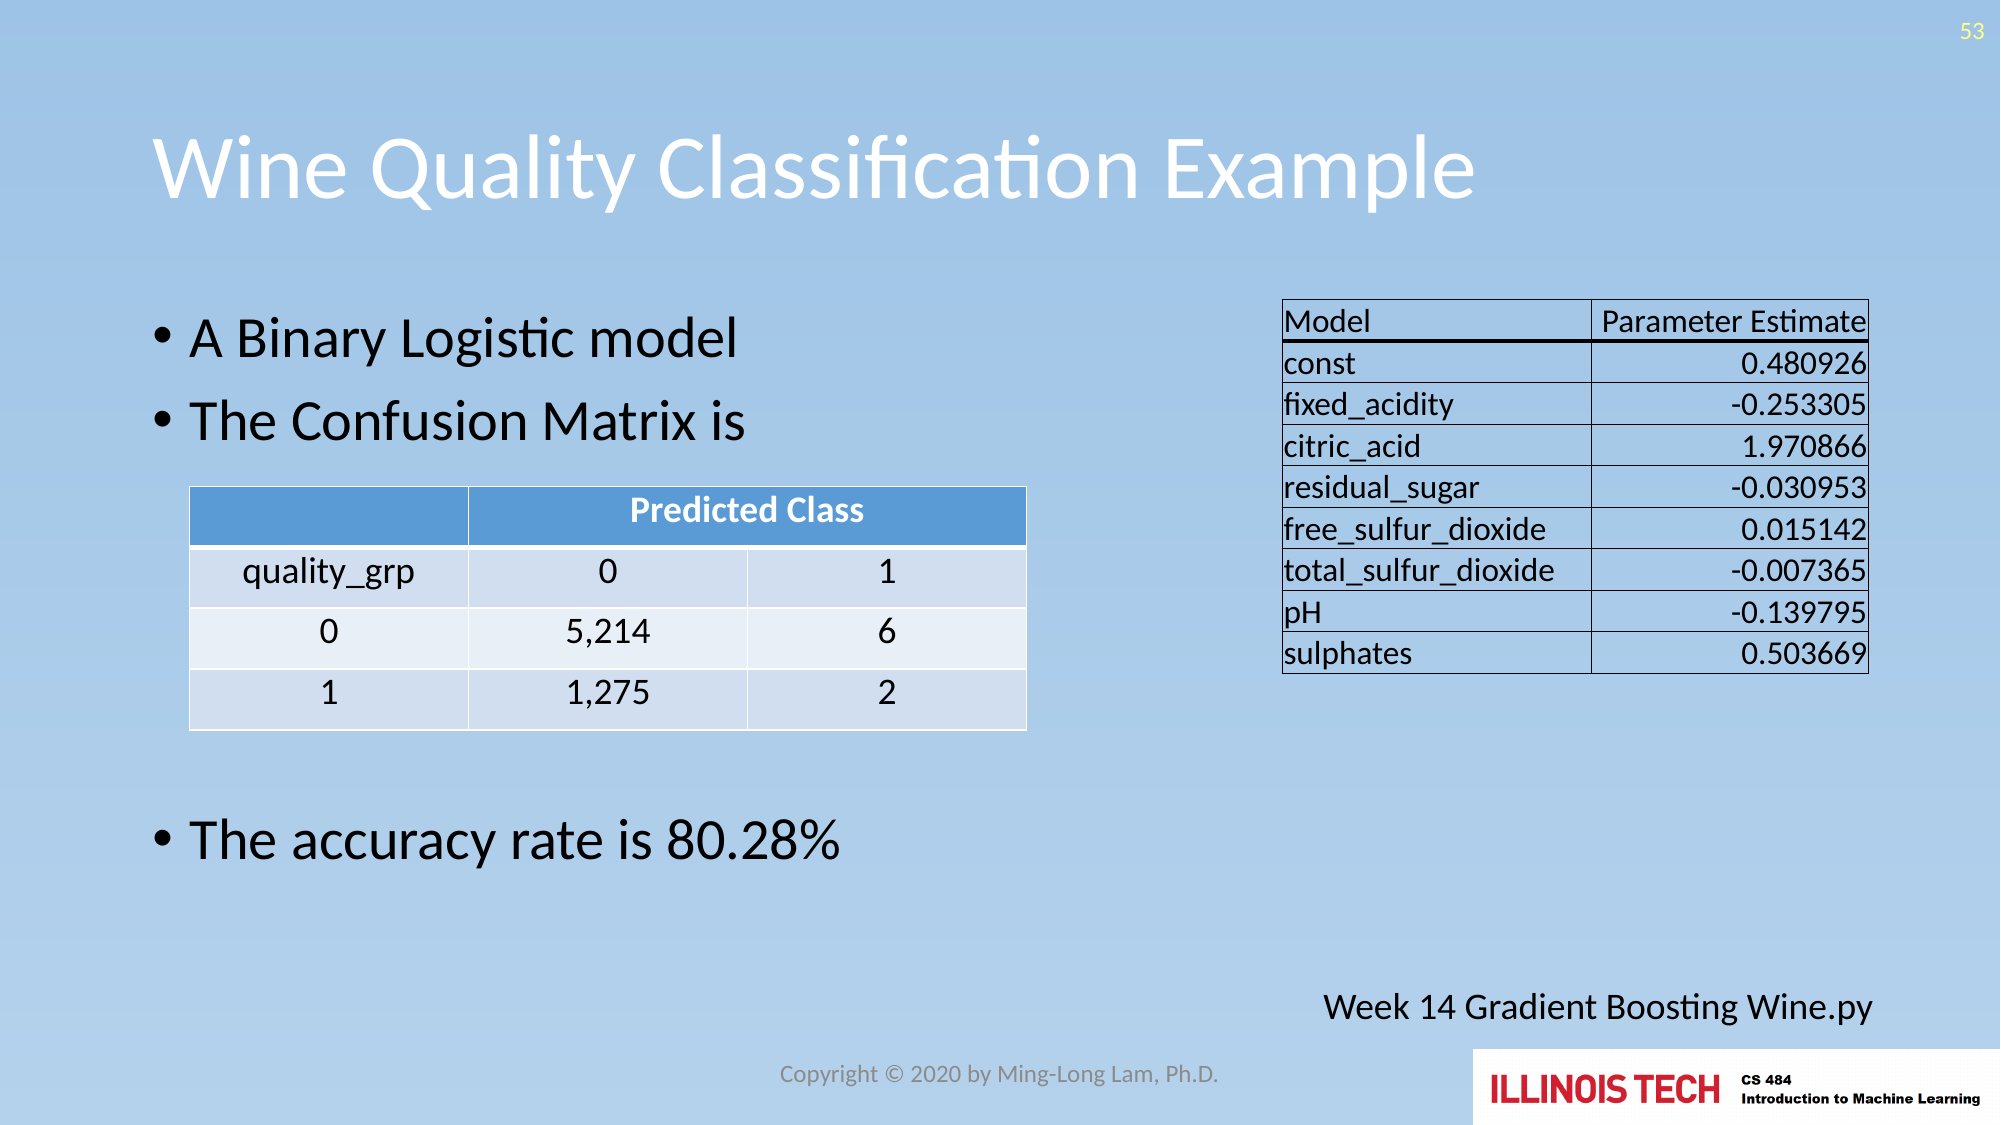

53
# Wine Quality Classification Example
A Binary Logistic model
The Confusion Matrix is

The accuracy rate is 80.28%
| Model | Parameter Estimate |
| --- | --- |
| const | 0.480926 |
| fixed\_acidity | -0.253305 |
| citric\_acid | 1.970866 |
| residual\_sugar | -0.030953 |
| free\_sulfur\_dioxide | 0.015142 |
| total\_sulfur\_dioxide | -0.007365 |
| pH | -0.139795 |
| sulphates | 0.503669 |
|  | Predicted Class |  |
| --- | --- | --- |
| quality\_grp | 0 | 1 |
| 0 | 5,214 | 6 |
| 1 | 1,275 | 2 |
Week 14 Gradient Boosting Wine.py
Copyright © 2020 by Ming-Long Lam, Ph.D.